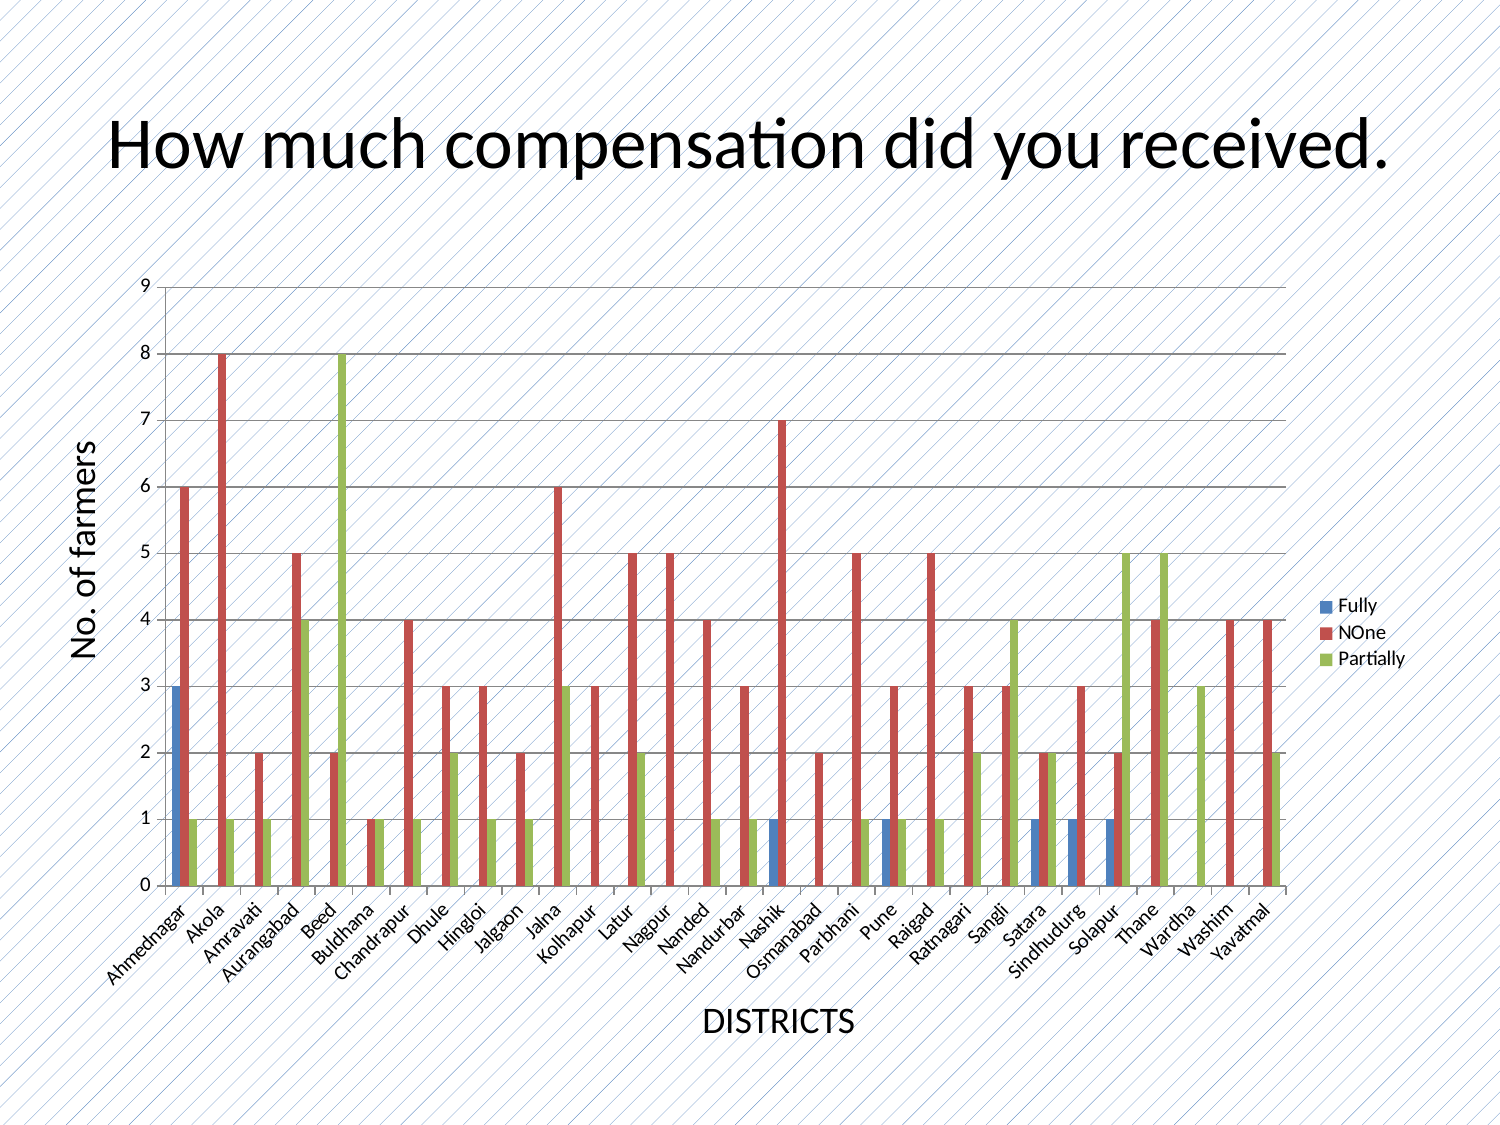

# How much compensation did you received.

### Chart

| Category | Fully | NOne | Partially |
|---|---|---|---|
| Ahmednagar | 3.0 | 6.0 | 1.0 |
| Akola | None | 8.0 | 1.0 |
| Amravati | None | 2.0 | 1.0 |
| Aurangabad | None | 5.0 | 4.0 |
| Beed | None | 2.0 | 8.0 |
| Buldhana | None | 1.0 | 1.0 |
| Chandrapur | None | 4.0 | 1.0 |
| Dhule | None | 3.0 | 2.0 |
| Hingloi | None | 3.0 | 1.0 |
| Jalgaon | None | 2.0 | 1.0 |
| Jalna | None | 6.0 | 3.0 |
| Kolhapur | None | 3.0 | None |
| Latur | None | 5.0 | 2.0 |
| Nagpur | None | 5.0 | None |
| Nanded | None | 4.0 | 1.0 |
| Nandurbar | None | 3.0 | 1.0 |
| Nashik | 1.0 | 7.0 | None |
| Osmanabad | None | 2.0 | None |
| Parbhani | None | 5.0 | 1.0 |
| Pune | 1.0 | 3.0 | 1.0 |
| Raigad | None | 5.0 | 1.0 |
| Ratnagari | None | 3.0 | 2.0 |
| Sangli | None | 3.0 | 4.0 |
| Satara | 1.0 | 2.0 | 2.0 |
| Sindhudurg | 1.0 | 3.0 | None |
| Solapur | 1.0 | 2.0 | 5.0 |
| Thane | None | 4.0 | 5.0 |
| Wardha | None | None | 3.0 |
| Washim | None | 4.0 | None |
| Yavatmal | None | 4.0 | 2.0 |
No. of farmers
DISTRICTS